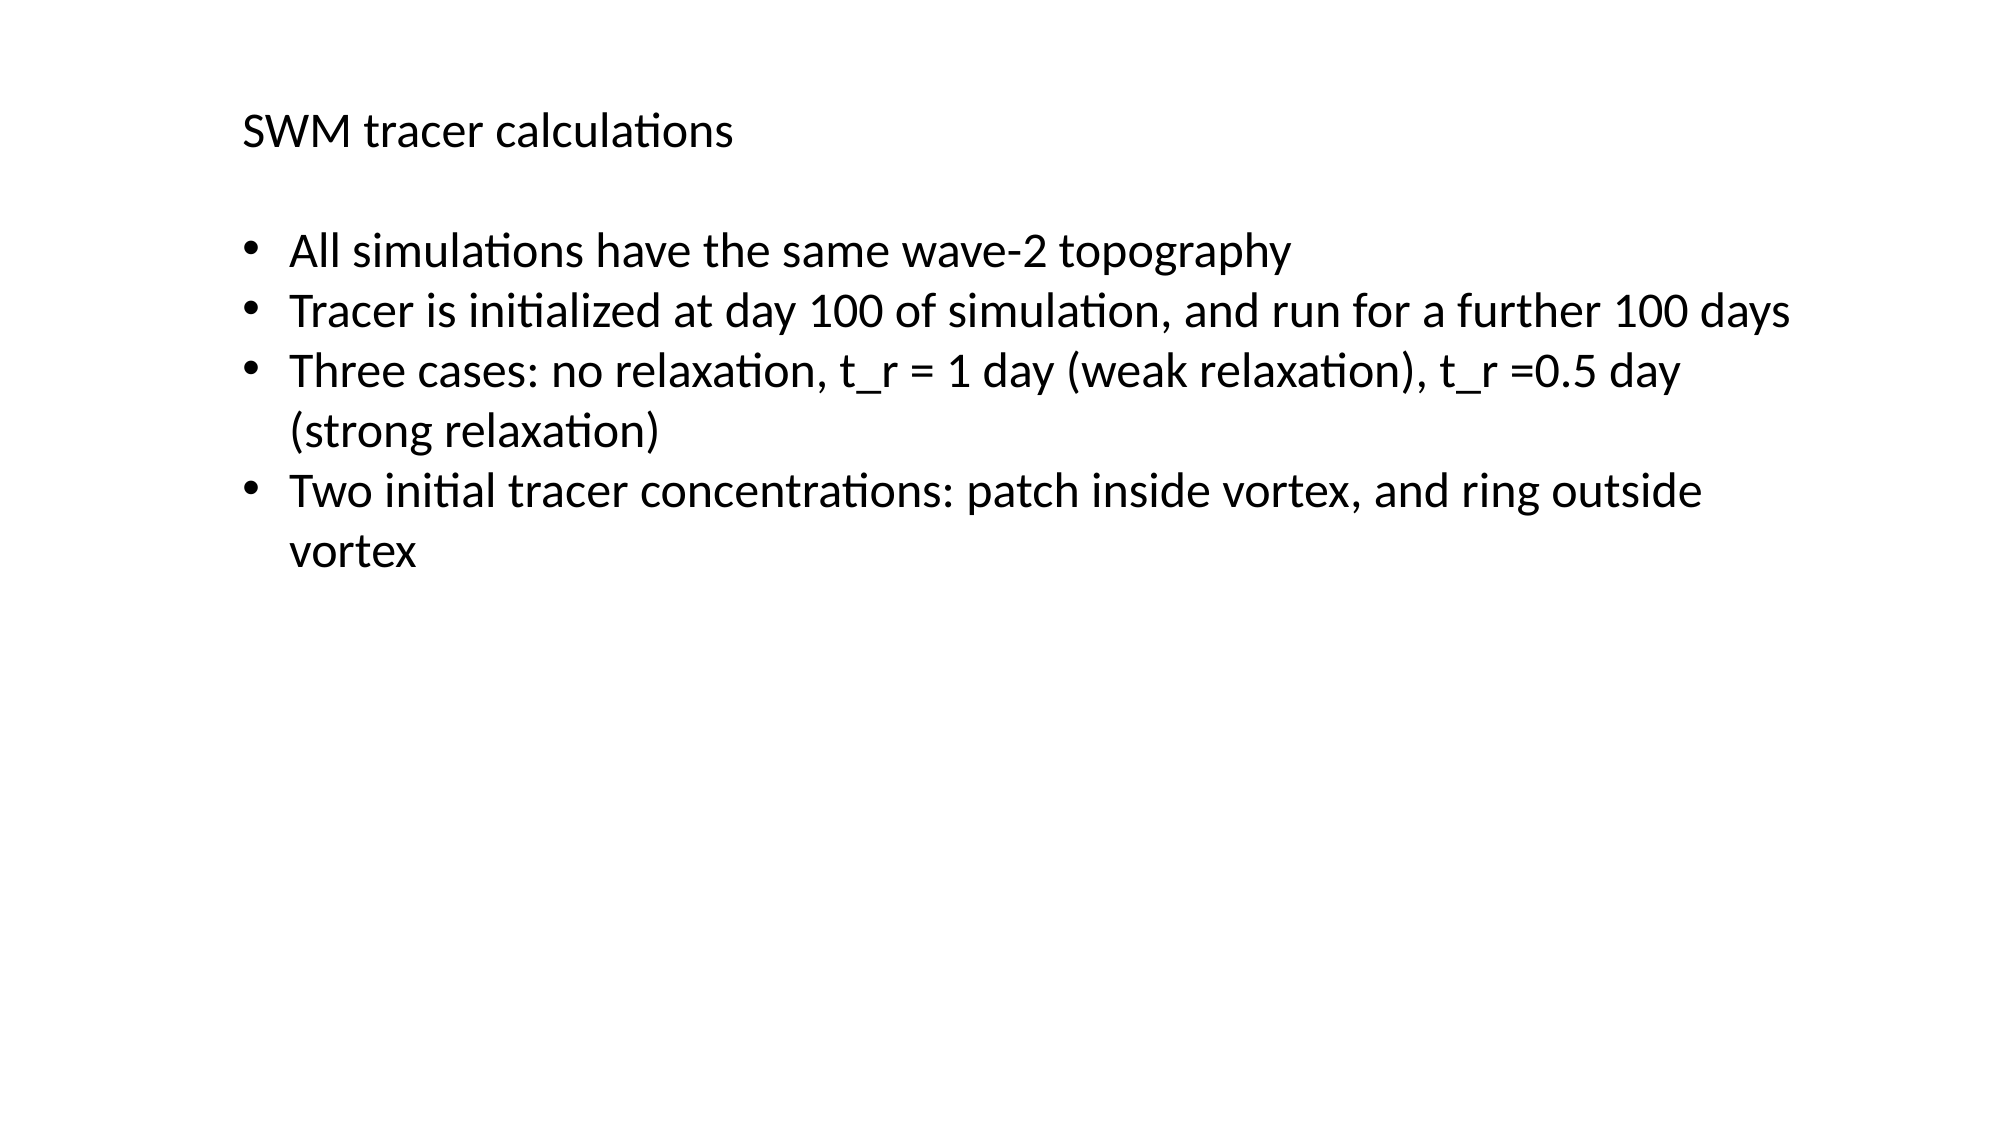

SWM tracer calculations

All simulations have the same wave-2 topography
Tracer is initialized at day 100 of simulation, and run for a further 100 days
Three cases: no relaxation, t_r = 1 day (weak relaxation), t_r =0.5 day (strong relaxation)
Two initial tracer concentrations: patch inside vortex, and ring outside vortex